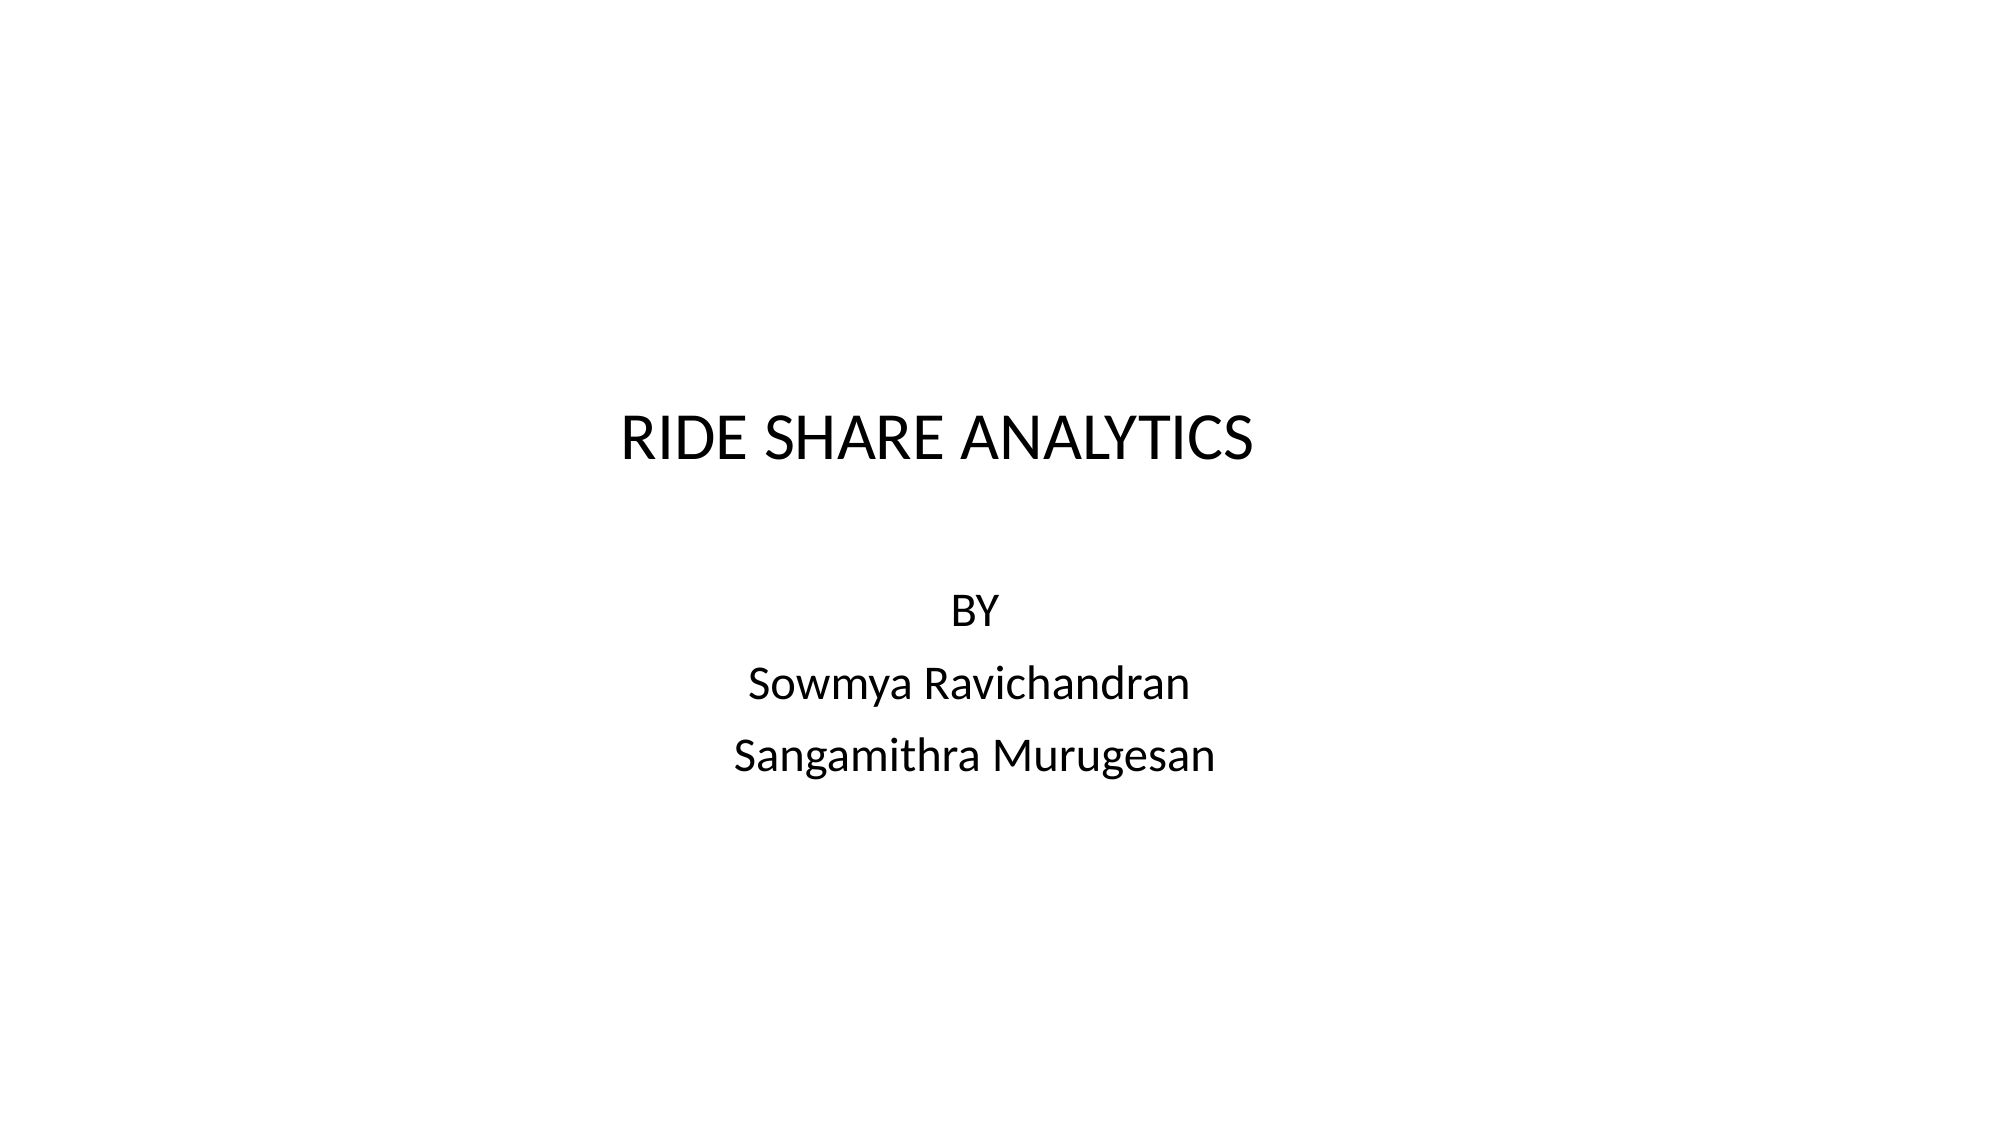

# RIDE SHARE ANALYTICS
|  |
| --- |
BY
Sowmya Ravichandran
Sangamithra Murugesan